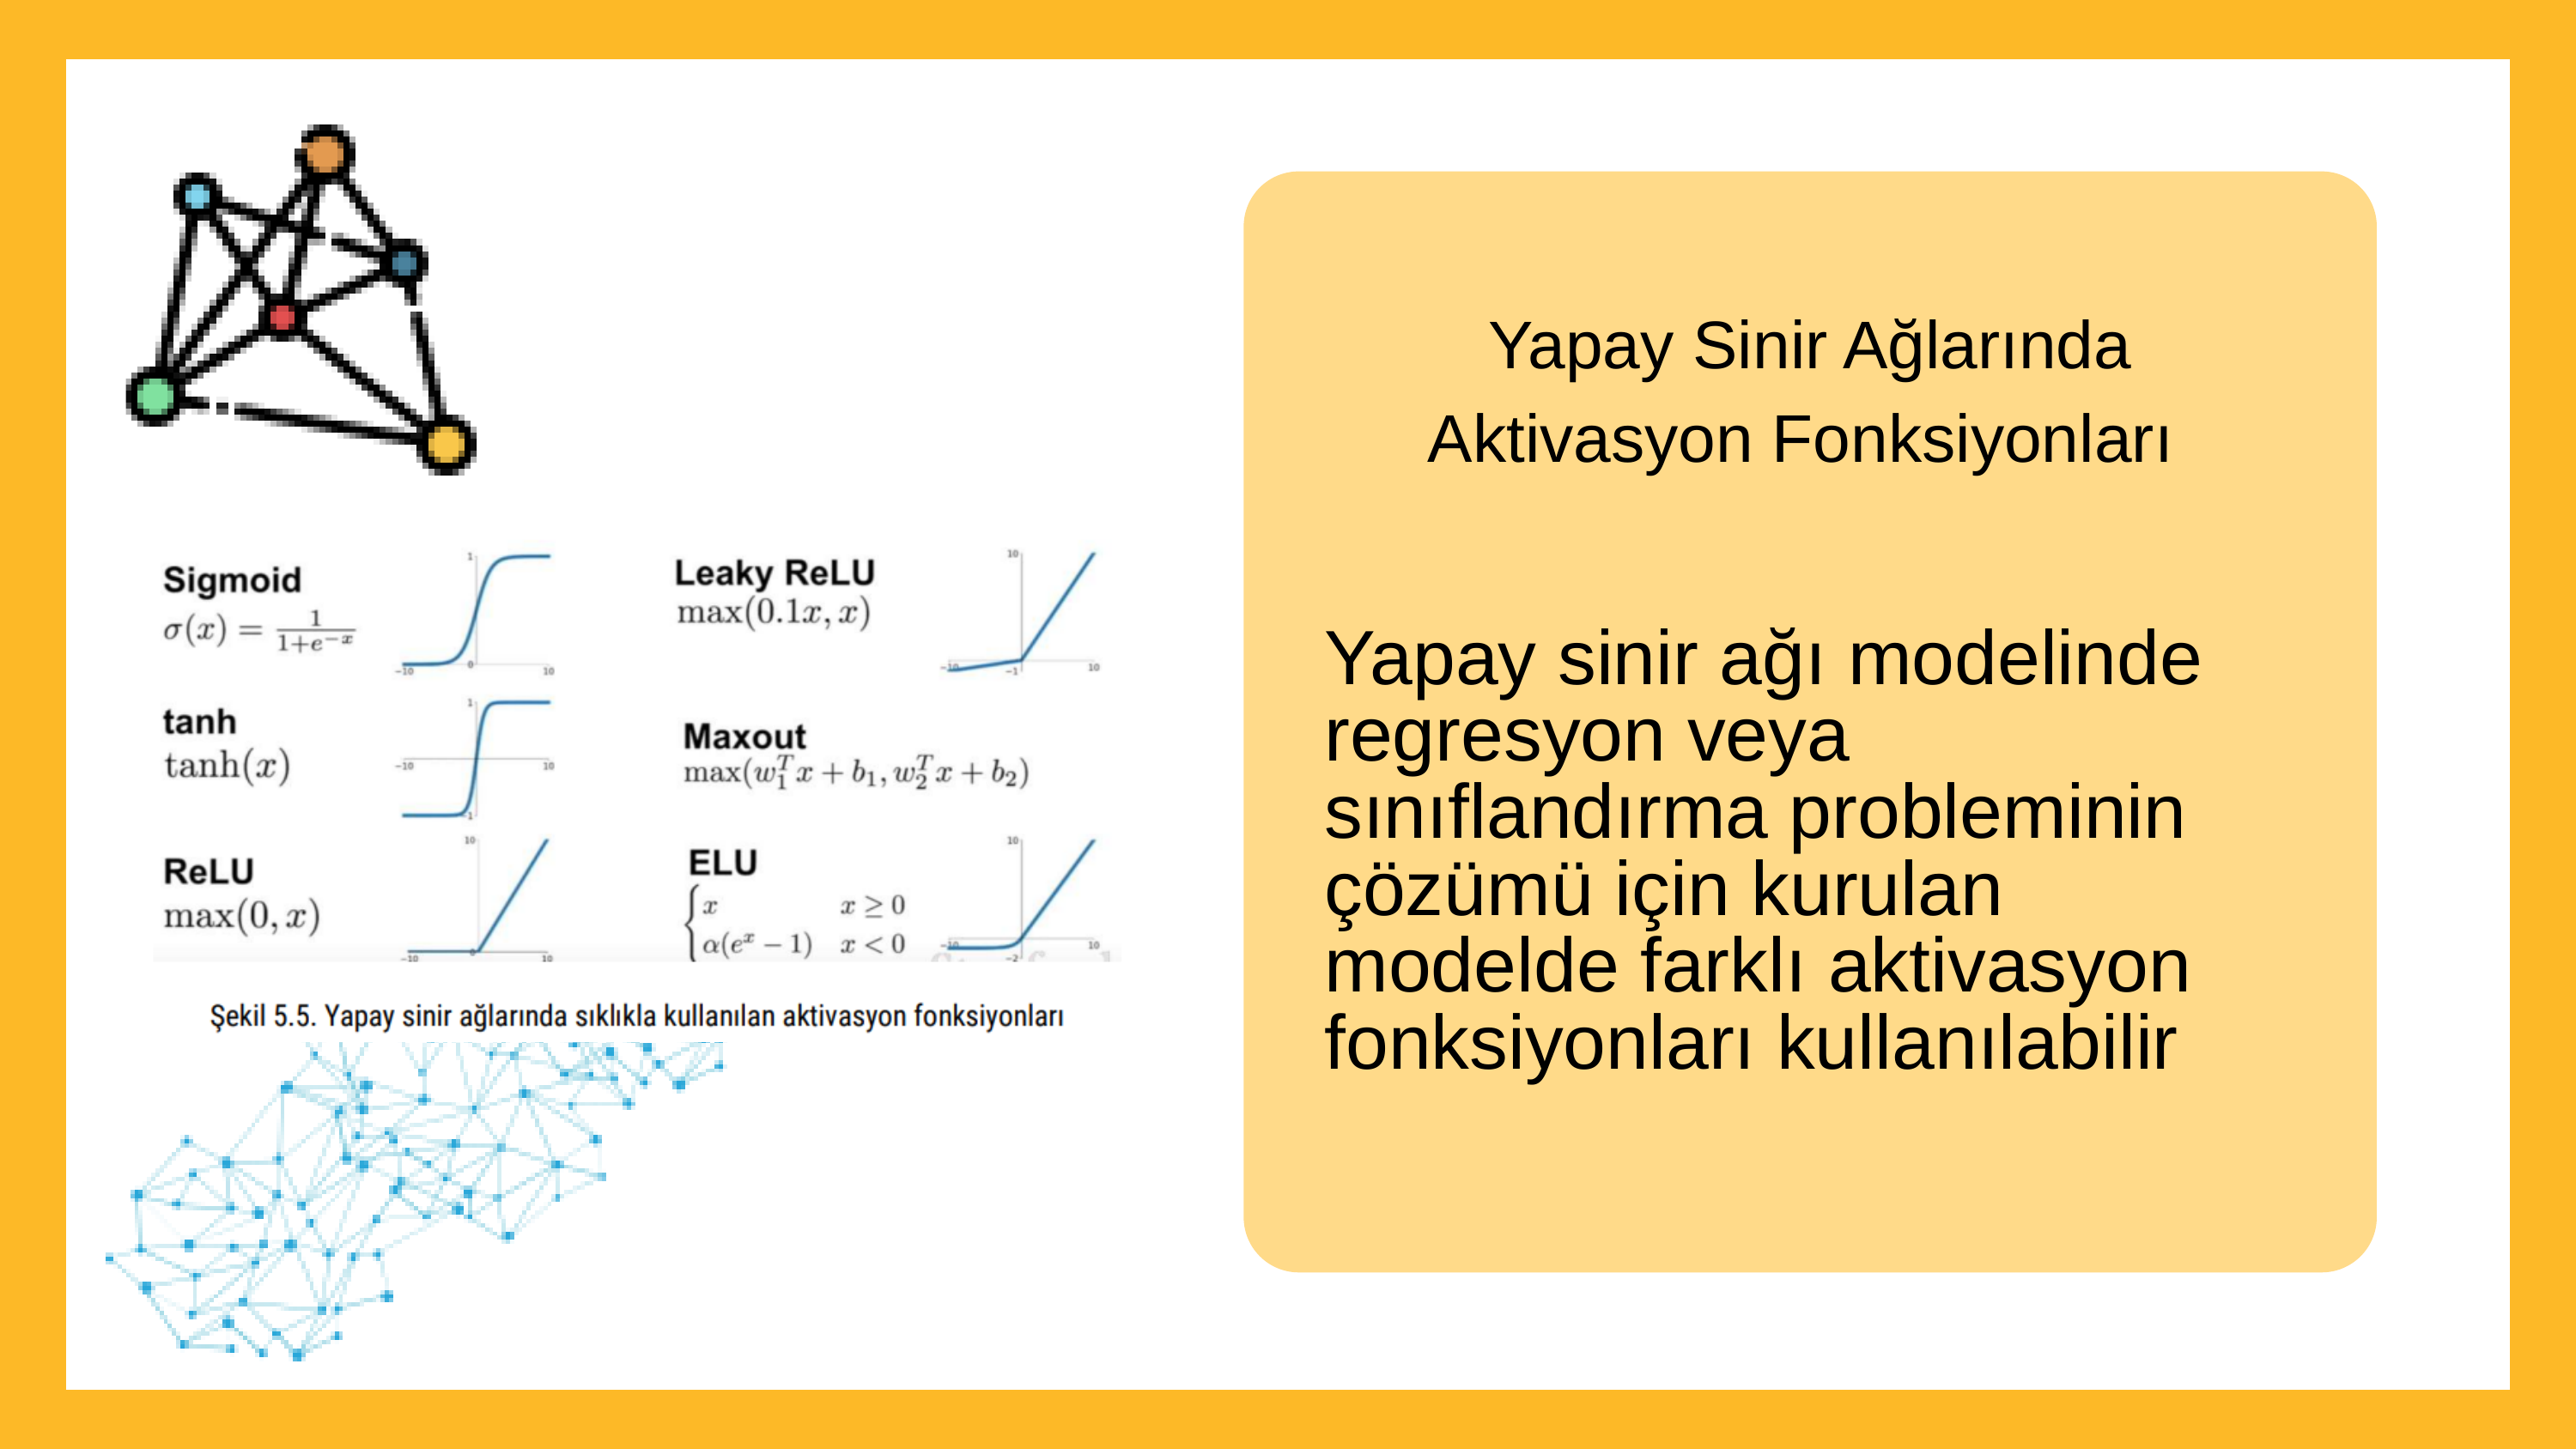

Yapay Sinir Ağlarında Aktivasyon Fonksiyonları

Yapay sinir ağı modelinde regresyon veya sınıflandırma probleminin çözümü için kurulan modelde farklı aktivasyon fonksiyonları kullanılabilir